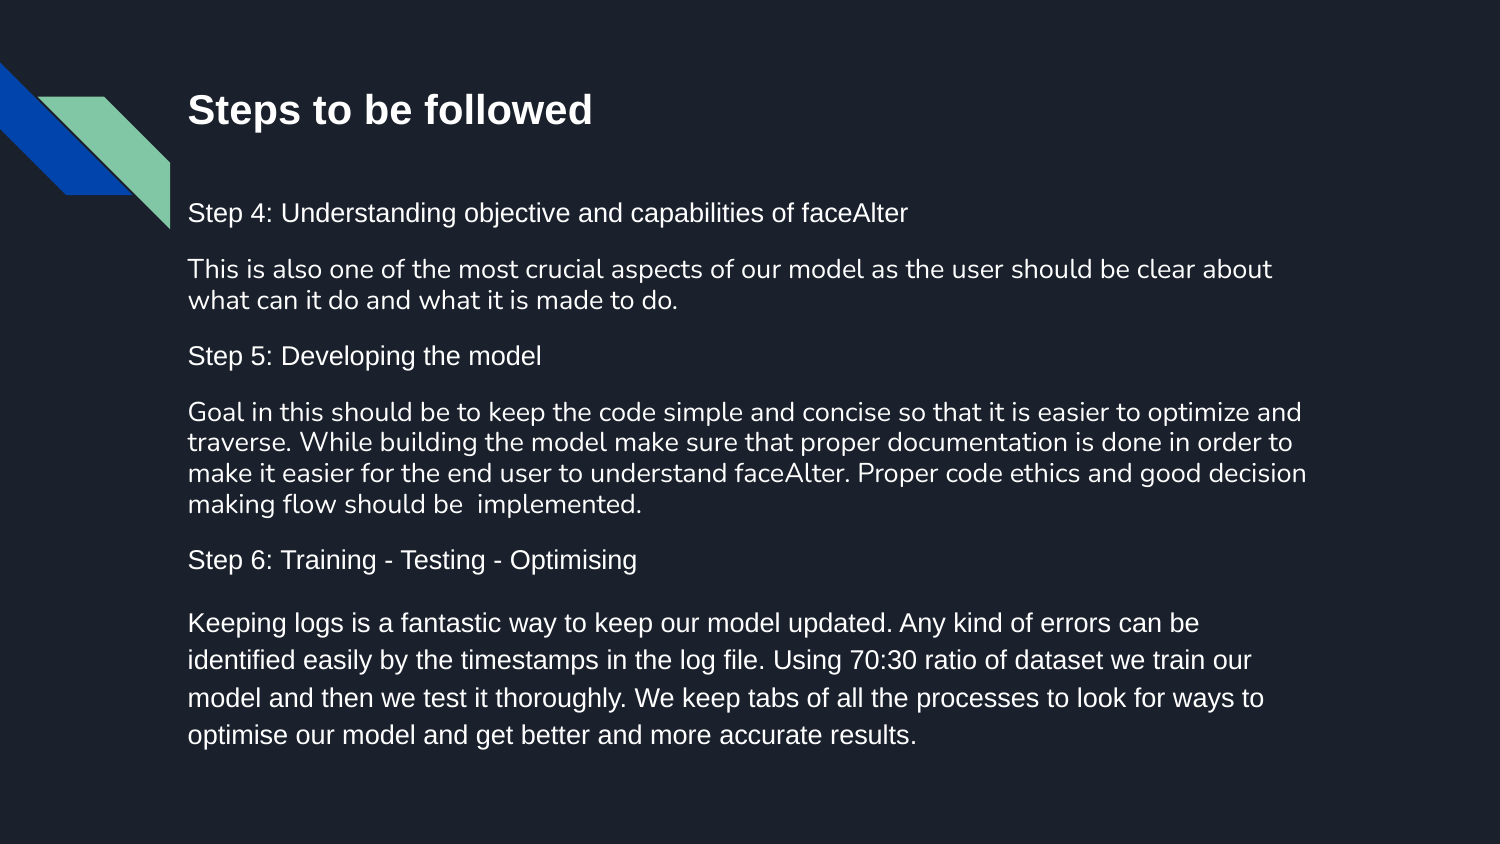

# Steps to be followed
Step 4: Understanding objective and capabilities of faceAlter
This is also one of the most crucial aspects of our model as the user should be clear about what can it do and what it is made to do.
Step 5: Developing the model
Goal in this should be to keep the code simple and concise so that it is easier to optimize and traverse. While building the model make sure that proper documentation is done in order to make it easier for the end user to understand faceAlter. Proper code ethics and good decision making flow should be  implemented.
Step 6: Training - Testing - Optimising
Keeping logs is a fantastic way to keep our model updated. Any kind of errors can be identified easily by the timestamps in the log file. Using 70:30 ratio of dataset we train our model and then we test it thoroughly. We keep tabs of all the processes to look for ways to optimise our model and get better and more accurate results.